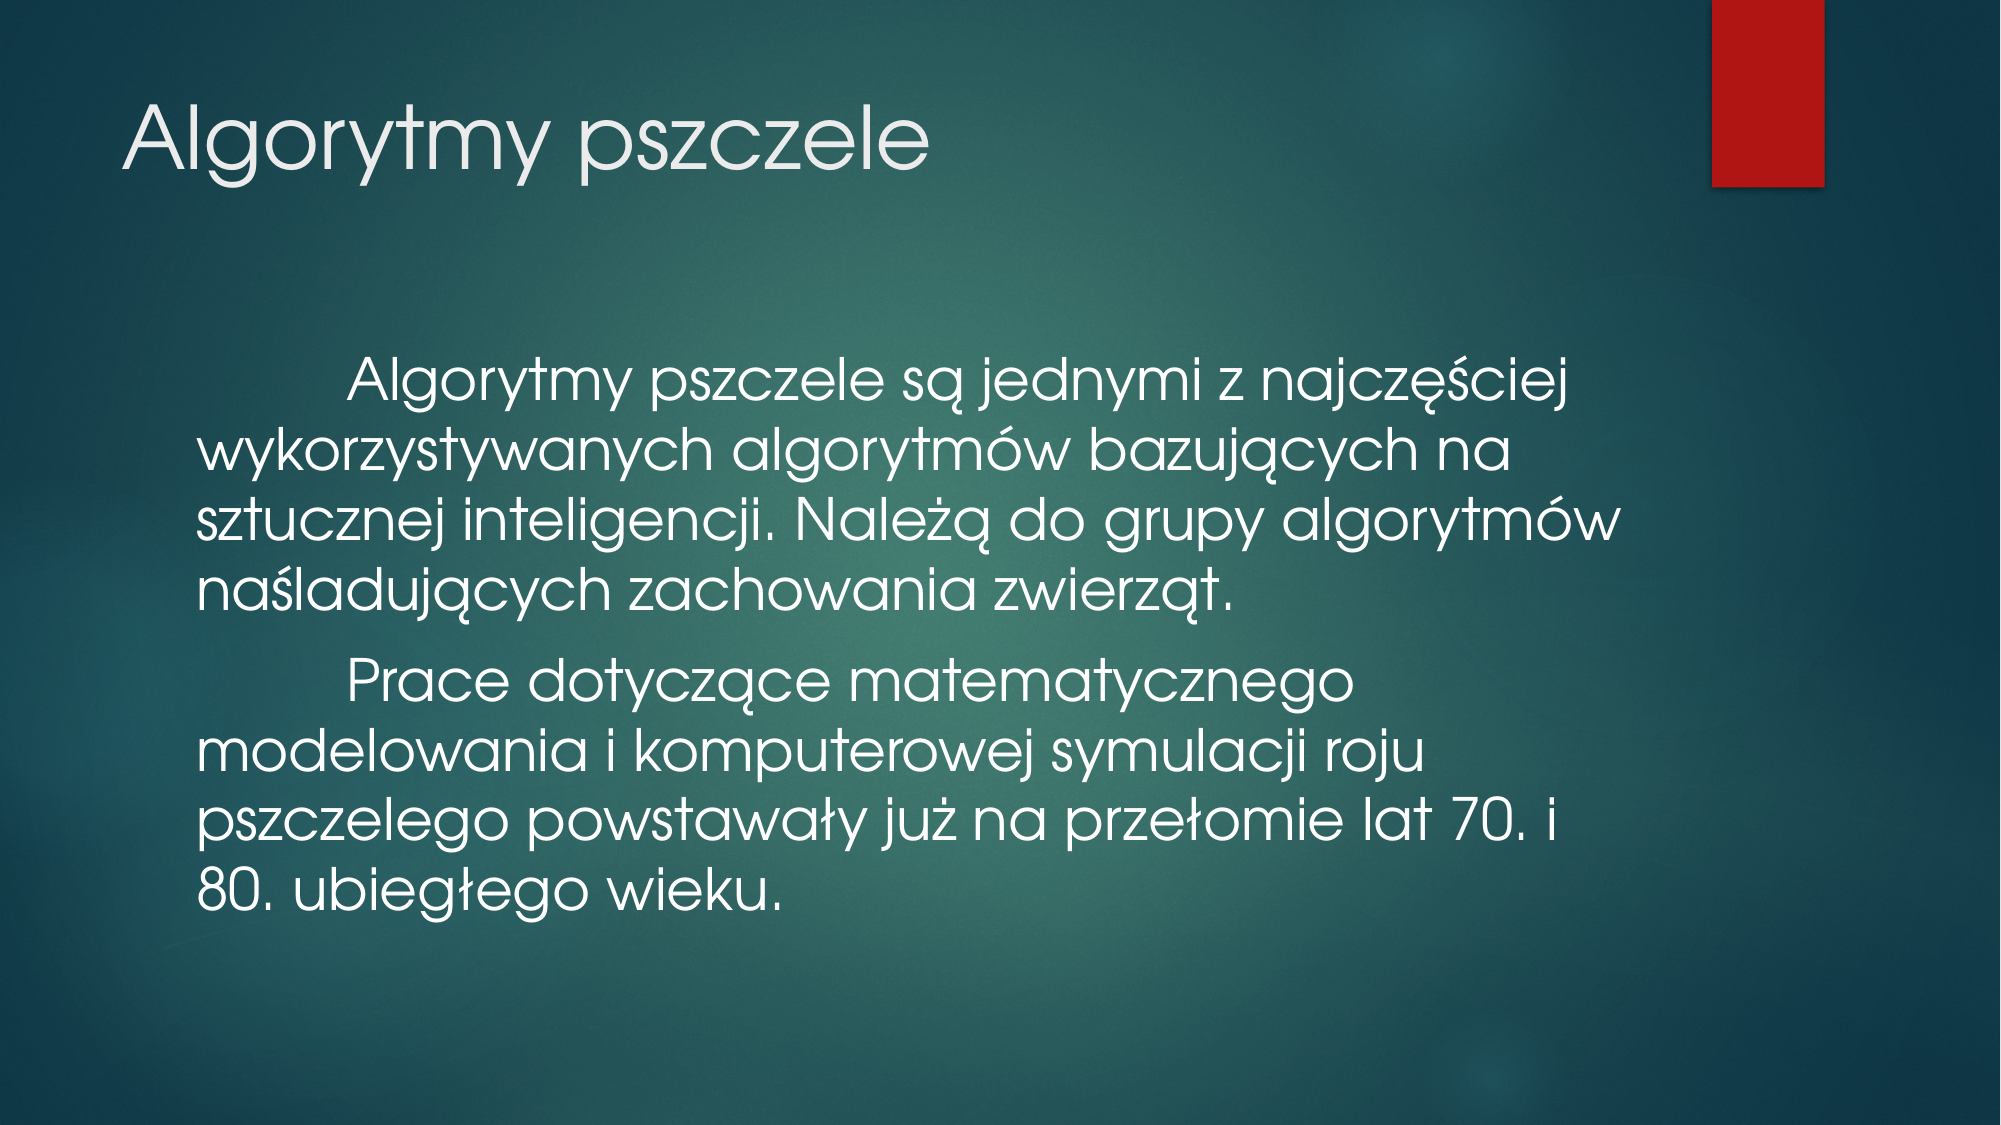

# Algorytmy pszczele
	Algorytmy pszczele są jednymi z najczęściej wykorzystywanych algorytmów bazujących na sztucznej inteligencji. Należą do grupy algorytmów naśladujących zachowania zwierząt.
	Prace dotyczące matematycznego modelowania i komputerowej symulacji roju pszczelego powstawały już na przełomie lat 70. i 80. ubiegłego wieku.